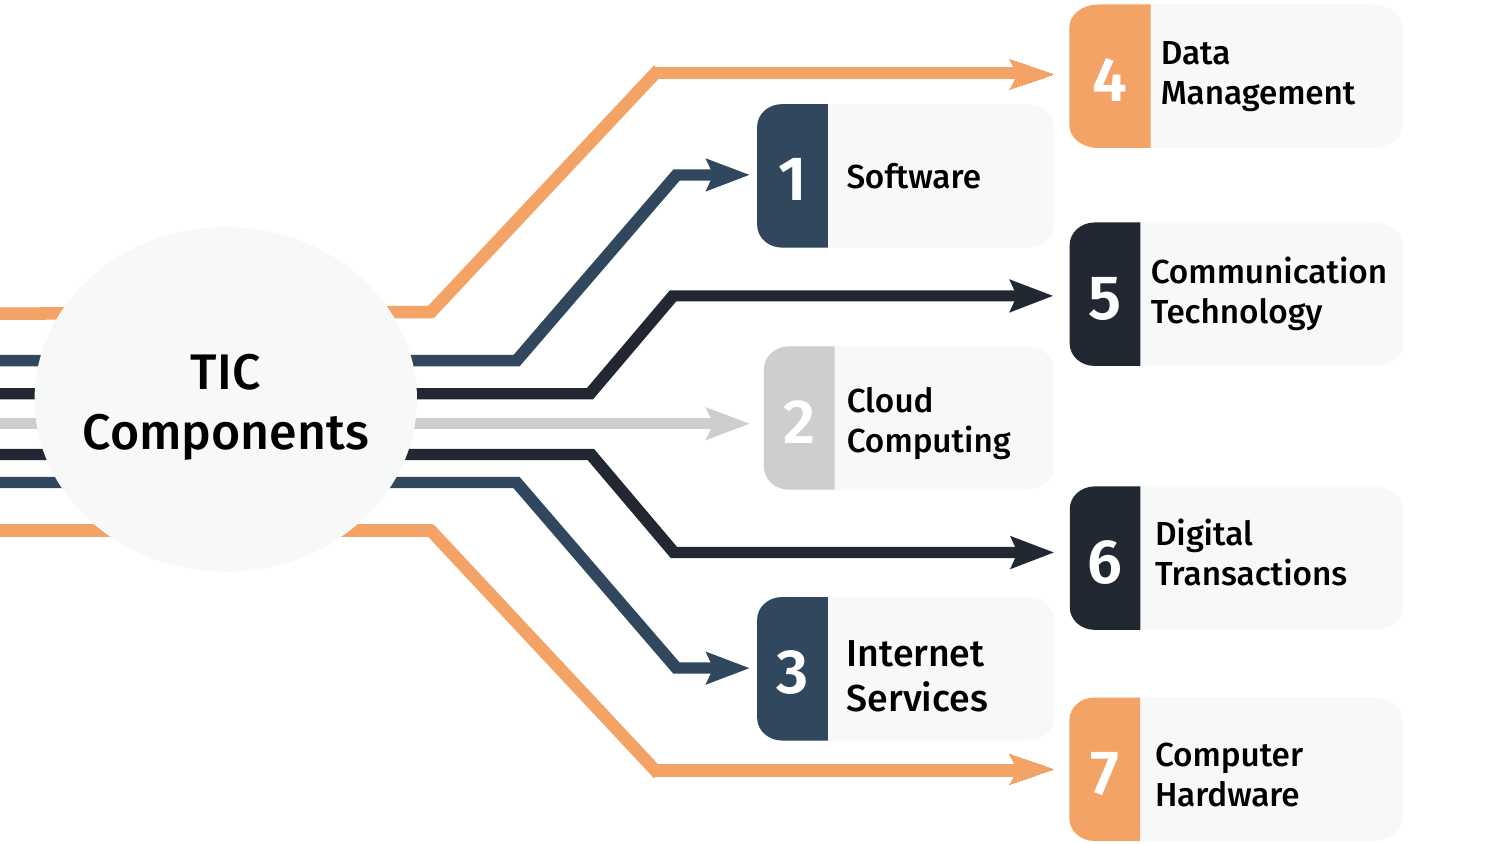

4
Data Management

1
Software

5
Communication Technology
TIC Components

2
Cloud Computing

6
Digital Transactions

3
Internet Services

7
Computer Hardware